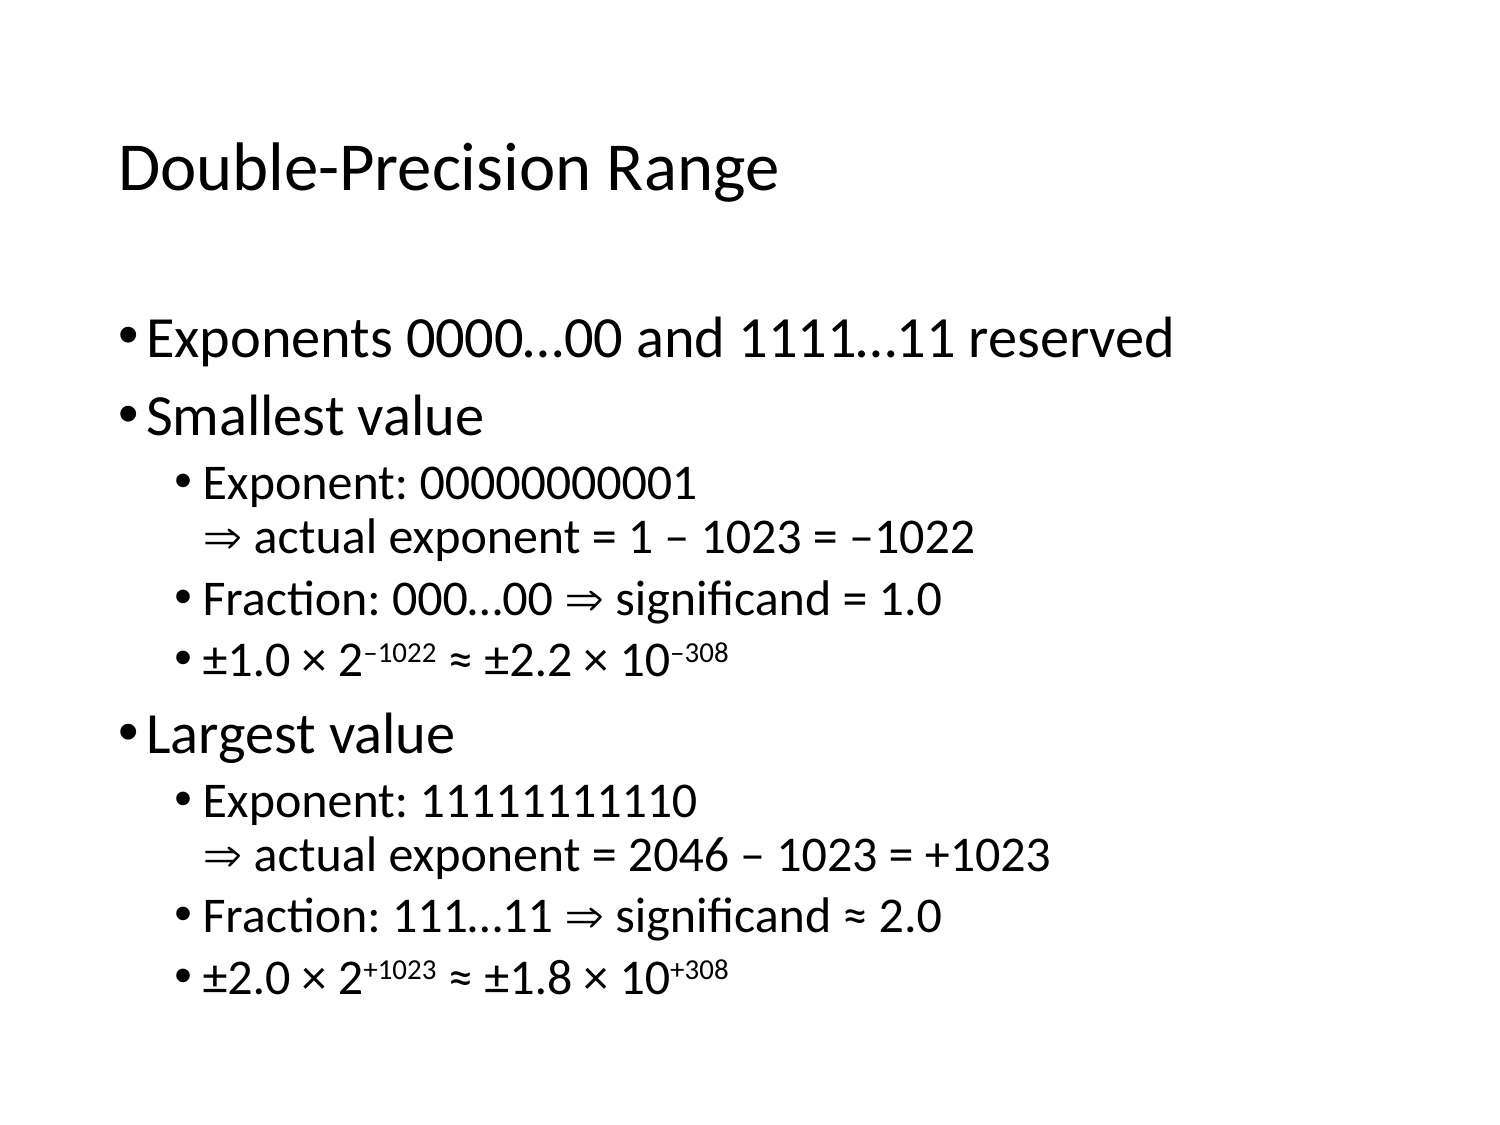

# Double-Precision Range
Exponents 0000…00 and 1111…11 reserved
Smallest value
Exponent: 00000000001
⇒ actual exponent = 1 – 1023 = –1022
Fraction: 000…00 ⇒ significand = 1.0
±1.0 × 2–1022 ≈ ±2.2 × 10–308
Largest value
Exponent: 11111111110
⇒ actual exponent = 2046 – 1023 = +1023
Fraction: 111…11 ⇒ significand ≈ 2.0
±2.0 × 2+1023 ≈ ±1.8 × 10+308